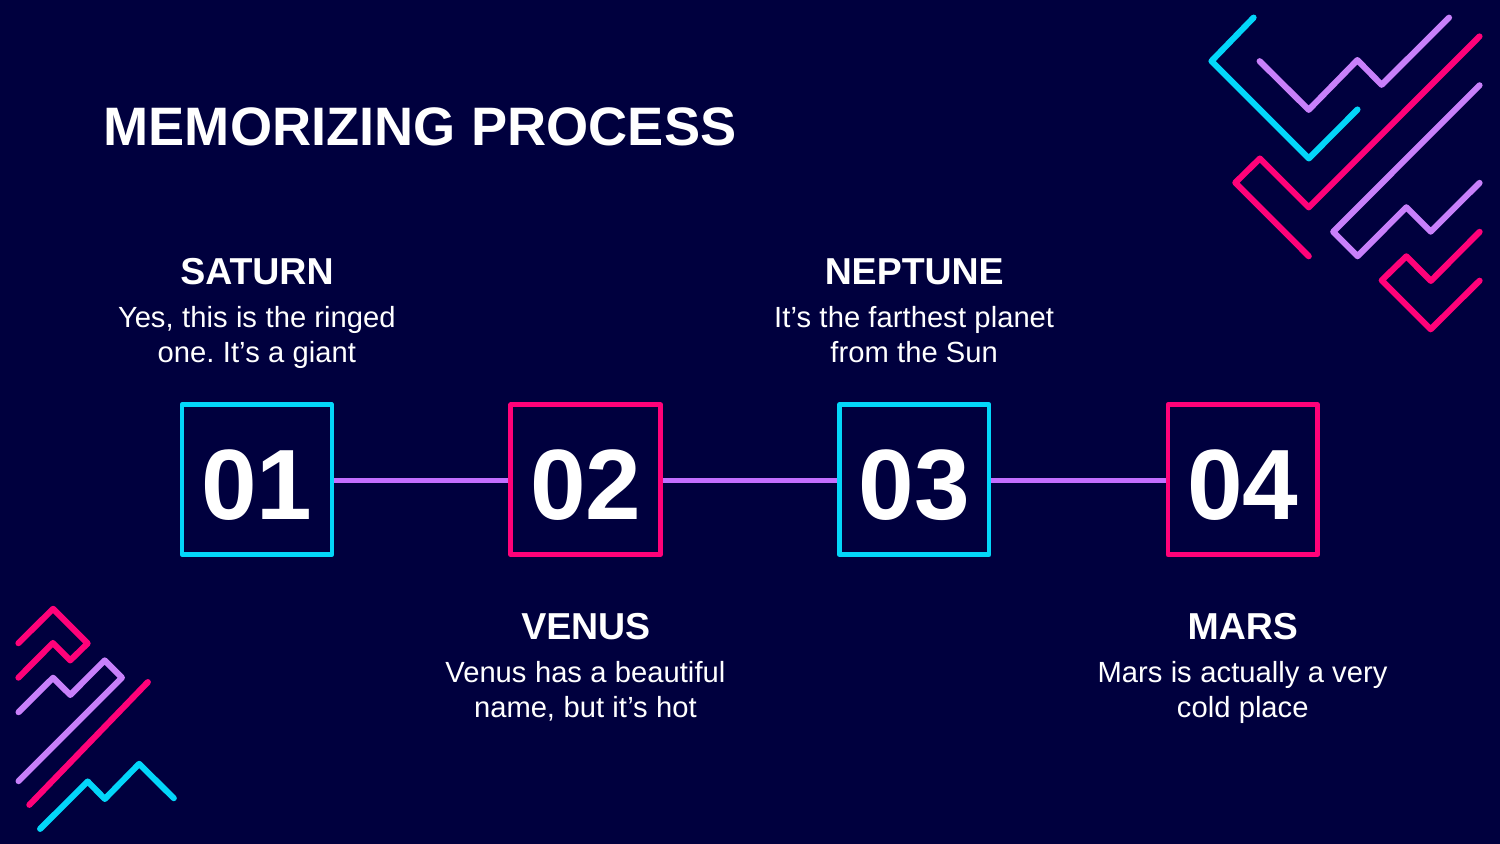

# MEMORIZING PROCESS
SATURN
NEPTUNE
Yes, this is the ringed one. It’s a giant
It’s the farthest planet from the Sun

01
02
03
04
VENUS
MARS
Venus has a beautiful name, but it’s hot

Mars is actually a very cold place